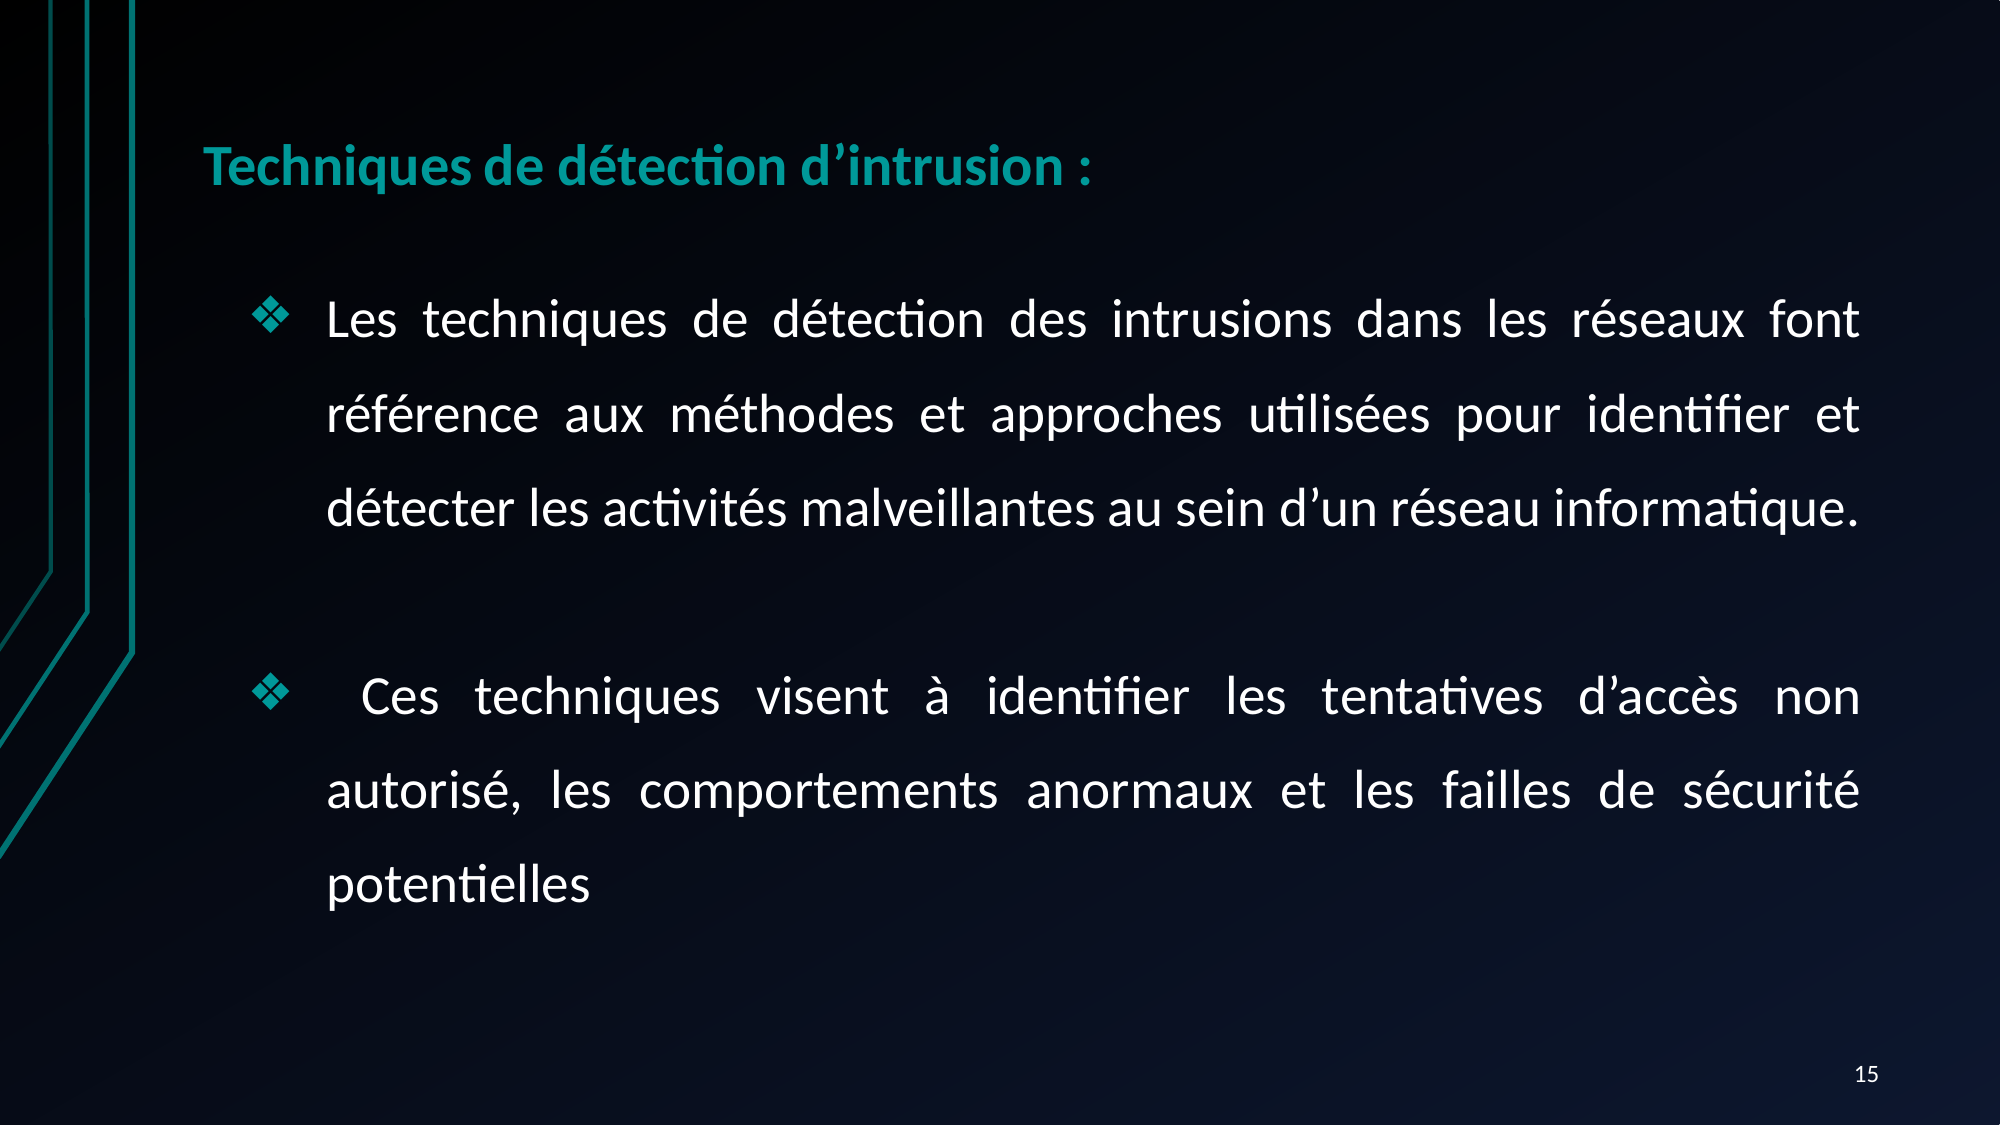

# Techniques de détection d’intrusion :

Les techniques de détection des intrusions dans les réseaux font référence aux méthodes et approches utilisées pour identifier et détecter les activités malveillantes au sein d’un réseau informatique.

 Ces techniques visent à identifier les tentatives d’accès non autorisé, les comportements anormaux et les failles de sécurité potentielles

15